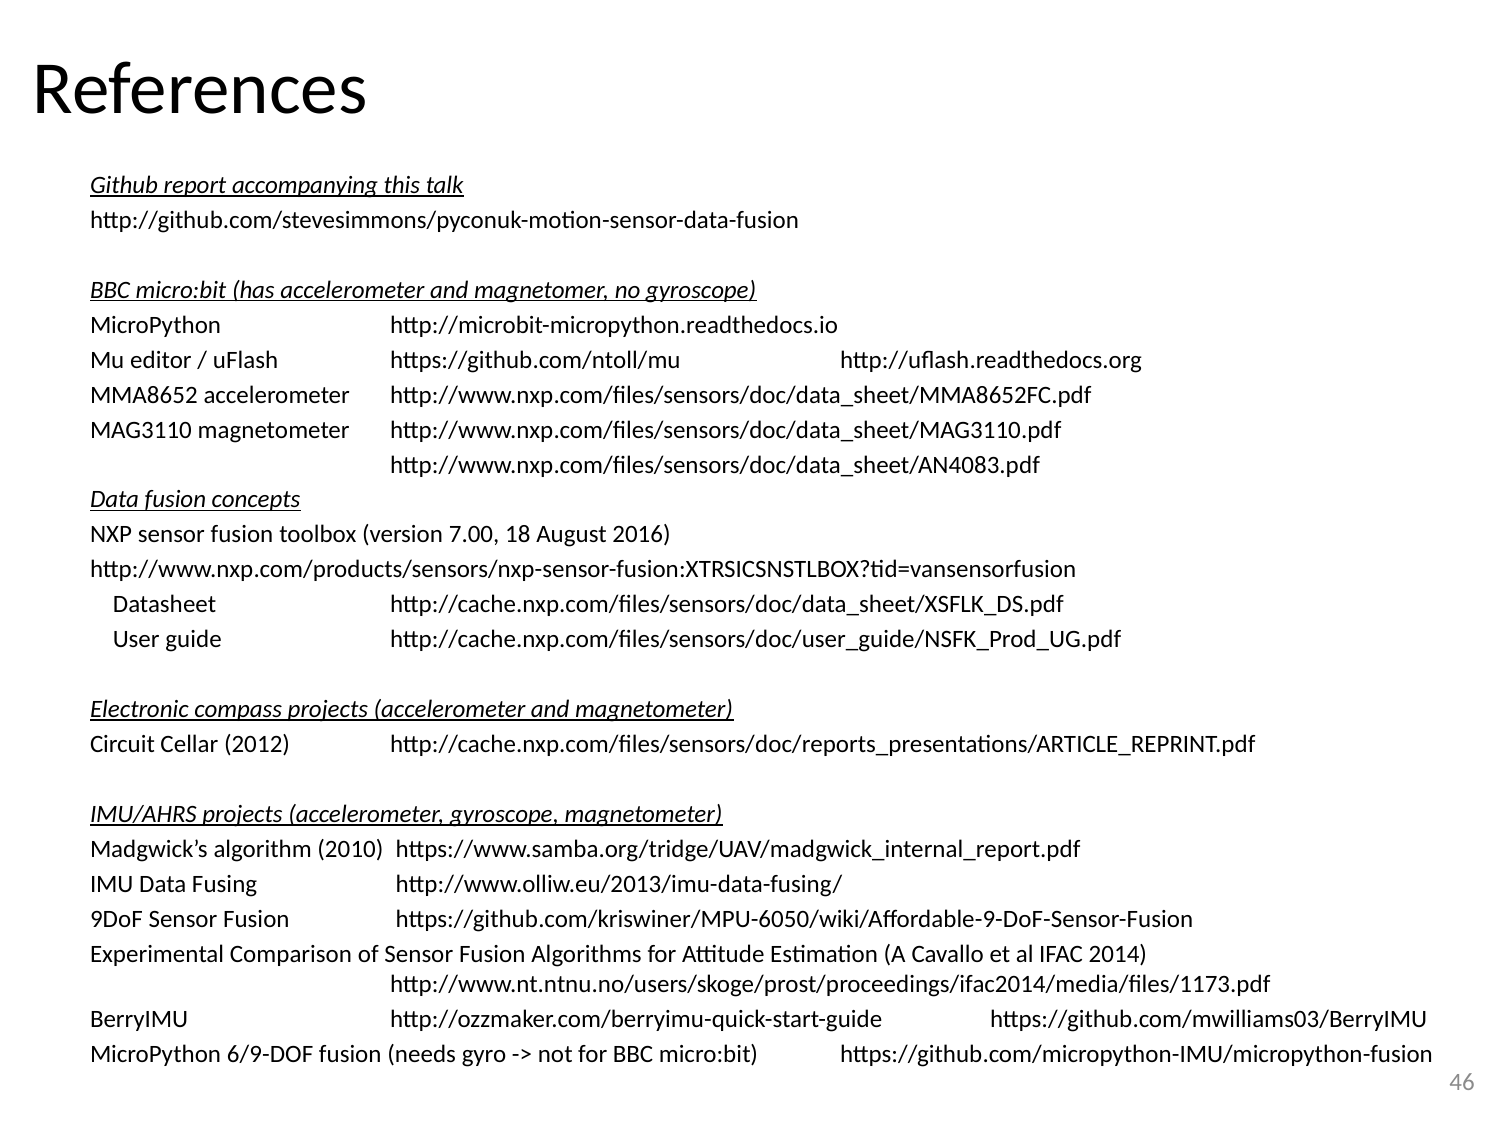

# References
Github report accompanying this talk
http://github.com/stevesimmons/pyconuk-motion-sensor-data-fusion

BBC micro:bit (has accelerometer and magnetomer, no gyroscope)
MicroPython		http://microbit-micropython.readthedocs.io
Mu editor / uFlash	https://github.com/ntoll/mu 		http://uflash.readthedocs.org
MMA8652 accelerometer	http://www.nxp.com/files/sensors/doc/data_sheet/MMA8652FC.pdf
MAG3110 magnetometer 	http://www.nxp.com/files/sensors/doc/data_sheet/MAG3110.pdf
		http://www.nxp.com/files/sensors/doc/data_sheet/AN4083.pdf
Data fusion concepts
NXP sensor fusion toolbox (version 7.00, 18 August 2016)
http://www.nxp.com/products/sensors/nxp-sensor-fusion:XTRSICSNSTLBOX?tid=vansensorfusion
    Datasheet		http://cache.nxp.com/files/sensors/doc/data_sheet/XSFLK_DS.pdf
    User guide		http://cache.nxp.com/files/sensors/doc/user_guide/NSFK_Prod_UG.pdf

Electronic compass projects (accelerometer and magnetometer)
Circuit Cellar (2012)	http://cache.nxp.com/files/sensors/doc/reports_presentations/ARTICLE_REPRINT.pdf

IMU/AHRS projects (accelerometer, gyroscope, magnetometer)
Madgwick’s algorithm (2010)	 https://www.samba.org/tridge/UAV/madgwick_internal_report.pdf
IMU Data Fusing	 http://www.olliw.eu/2013/imu-data-fusing/
9DoF Sensor Fusion	 https://github.com/kriswiner/MPU-6050/wiki/Affordable-9-DoF-Sensor-Fusion
Experimental Comparison of Sensor Fusion Algorithms for Attitude Estimation (A Cavallo et al IFAC 2014) 				http://www.nt.ntnu.no/users/skoge/prost/proceedings/ifac2014/media/files/1173.pdf
BerryIMU		http://ozzmaker.com/berryimu-quick-start-guide	https://github.com/mwilliams03/BerryIMU
MicroPython 6/9-DOF fusion (needs gyro -> not for BBC micro:bit) 	https://github.com/micropython-IMU/micropython-fusion

46